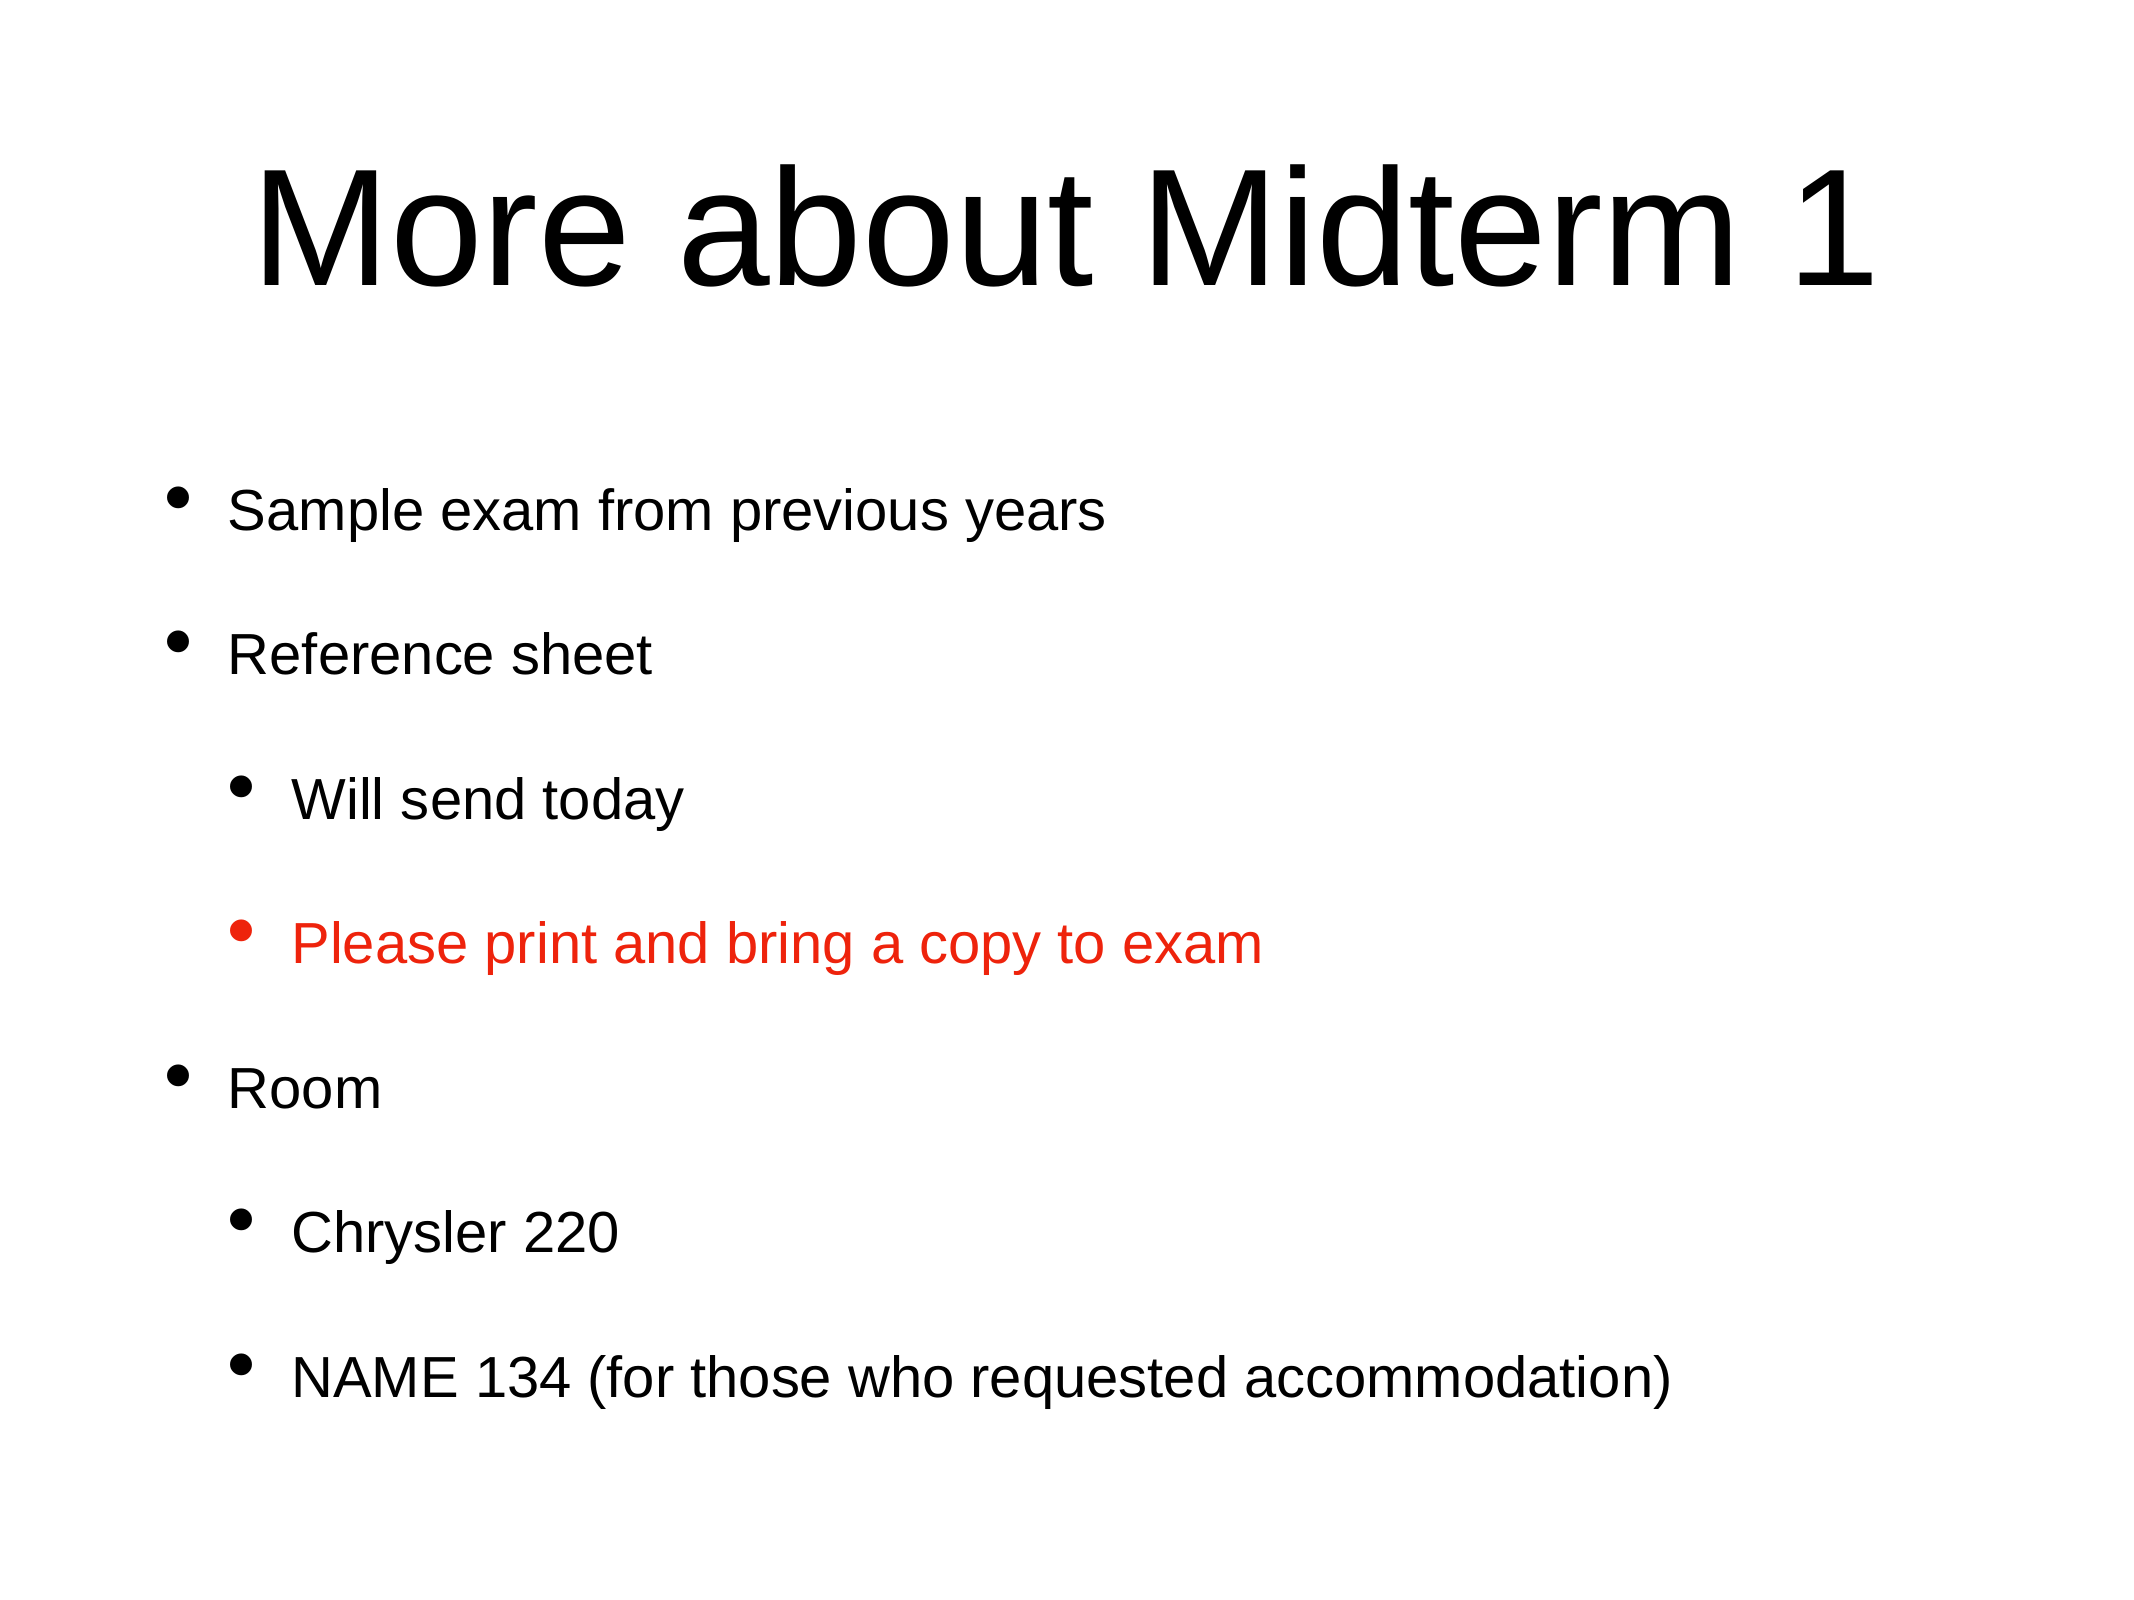

# More about Midterm 1
Sample exam from previous years
Reference sheet
Will send today
Please print and bring a copy to exam
Room
Chrysler 220
NAME 134 (for those who requested accommodation)